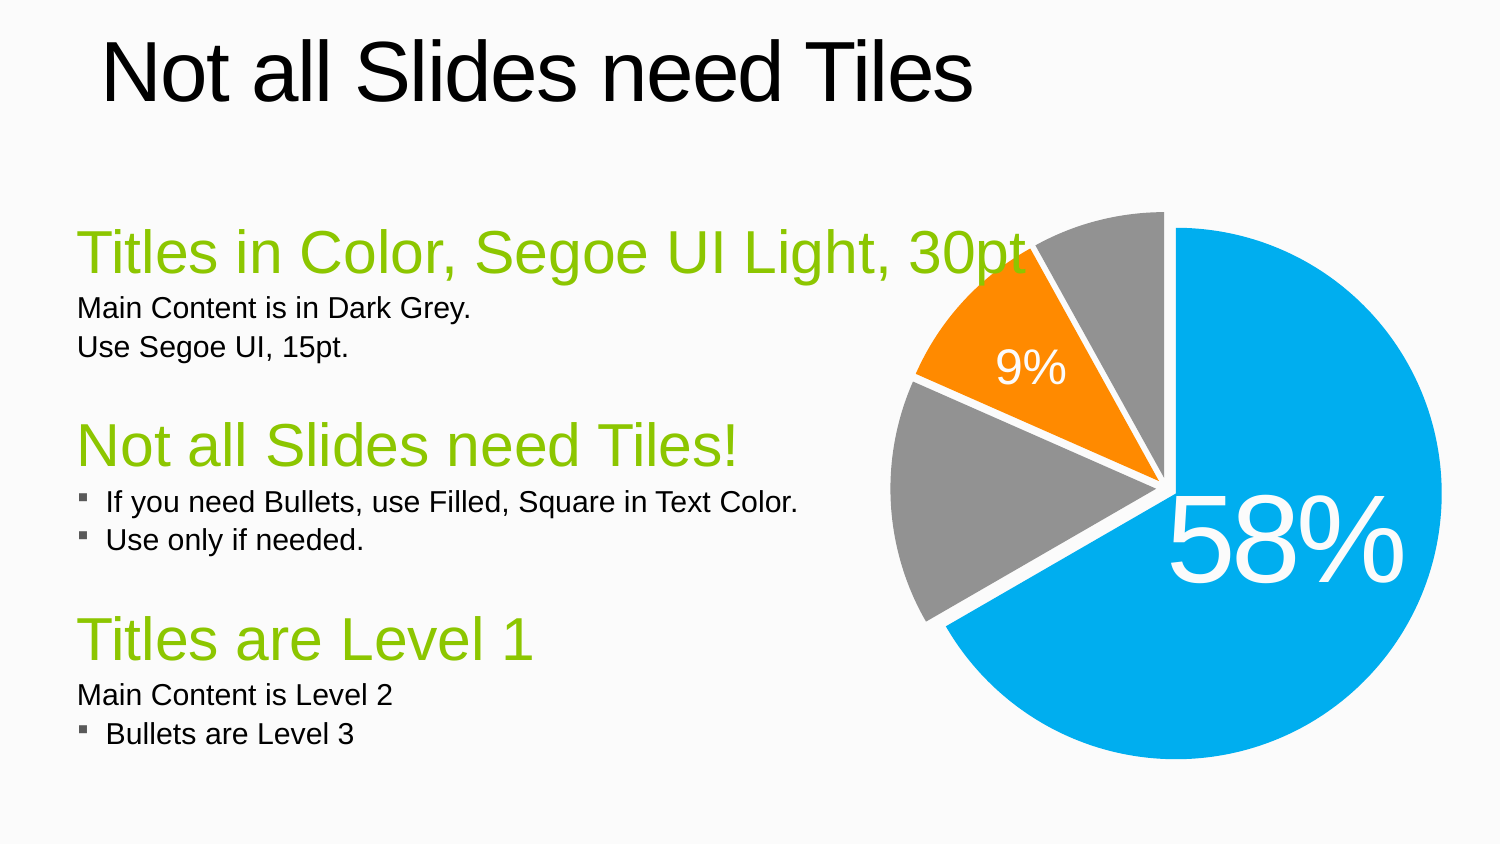

# Not all Slides need Tiles

### Chart

| Category | Sales |
|---|---|
| 1st Qtr | 58.0 |
| 2nd Qtr | 13.0 |
| 3rd Qtr | 9.0 |
| 4th Qtr | 7.0 |
9%
58%
Titles in Color, Segoe UI Light, 30pt
Main Content is in Dark Grey.
Use Segoe UI, 15pt.

Not all Slides need Tiles!
If you need Bullets, use Filled, Square in Text Color.
Use only if needed.

Titles are Level 1
Main Content is Level 2
Bullets are Level 3